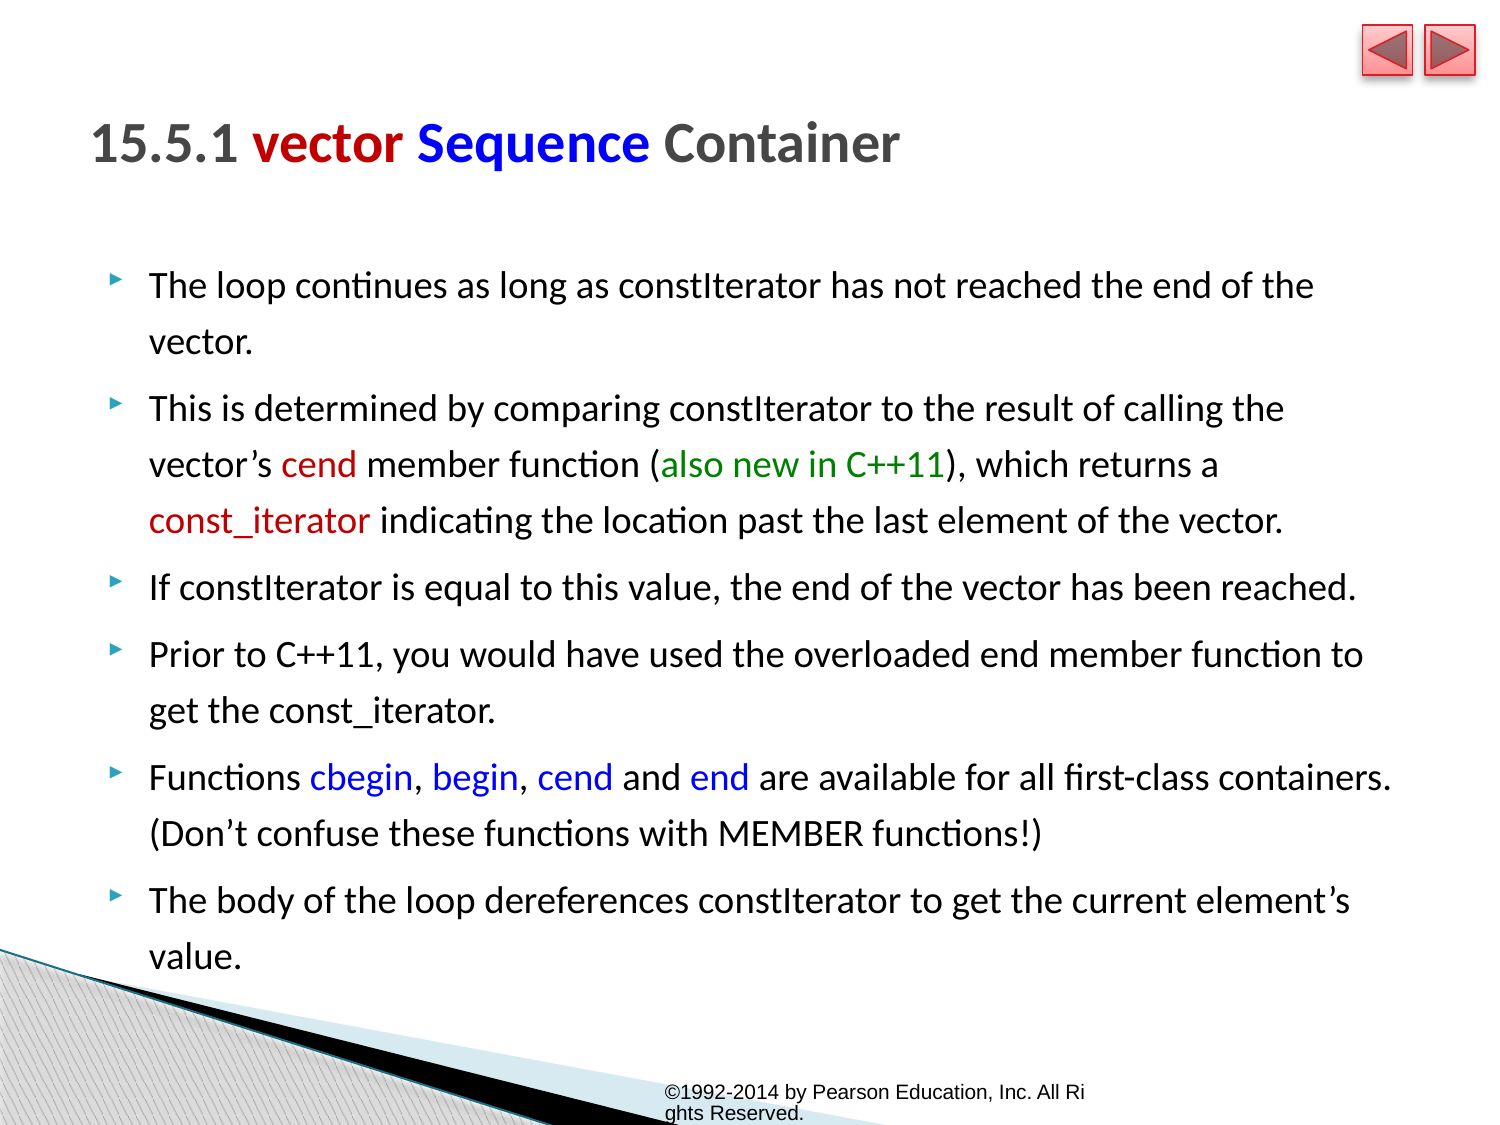

# 15.5.1 vector Sequence Container
The loop continues as long as constIterator has not reached the end of the vector.
This is determined by comparing constIterator to the result of calling the vector’s cend member function (also new in C++11), which returns a const_iterator indicating the location past the last element of the vector.
If constIterator is equal to this value, the end of the vector has been reached.
Prior to C++11, you would have used the overloaded end member function to get the const_iterator.
Functions cbegin, begin, cend and end are available for all first-class containers.  (Don’t confuse these functions with MEMBER functions!)
The body of the loop dereferences constIterator to get the current element’s value.
©1992-2014 by Pearson Education, Inc. All Rights Reserved.